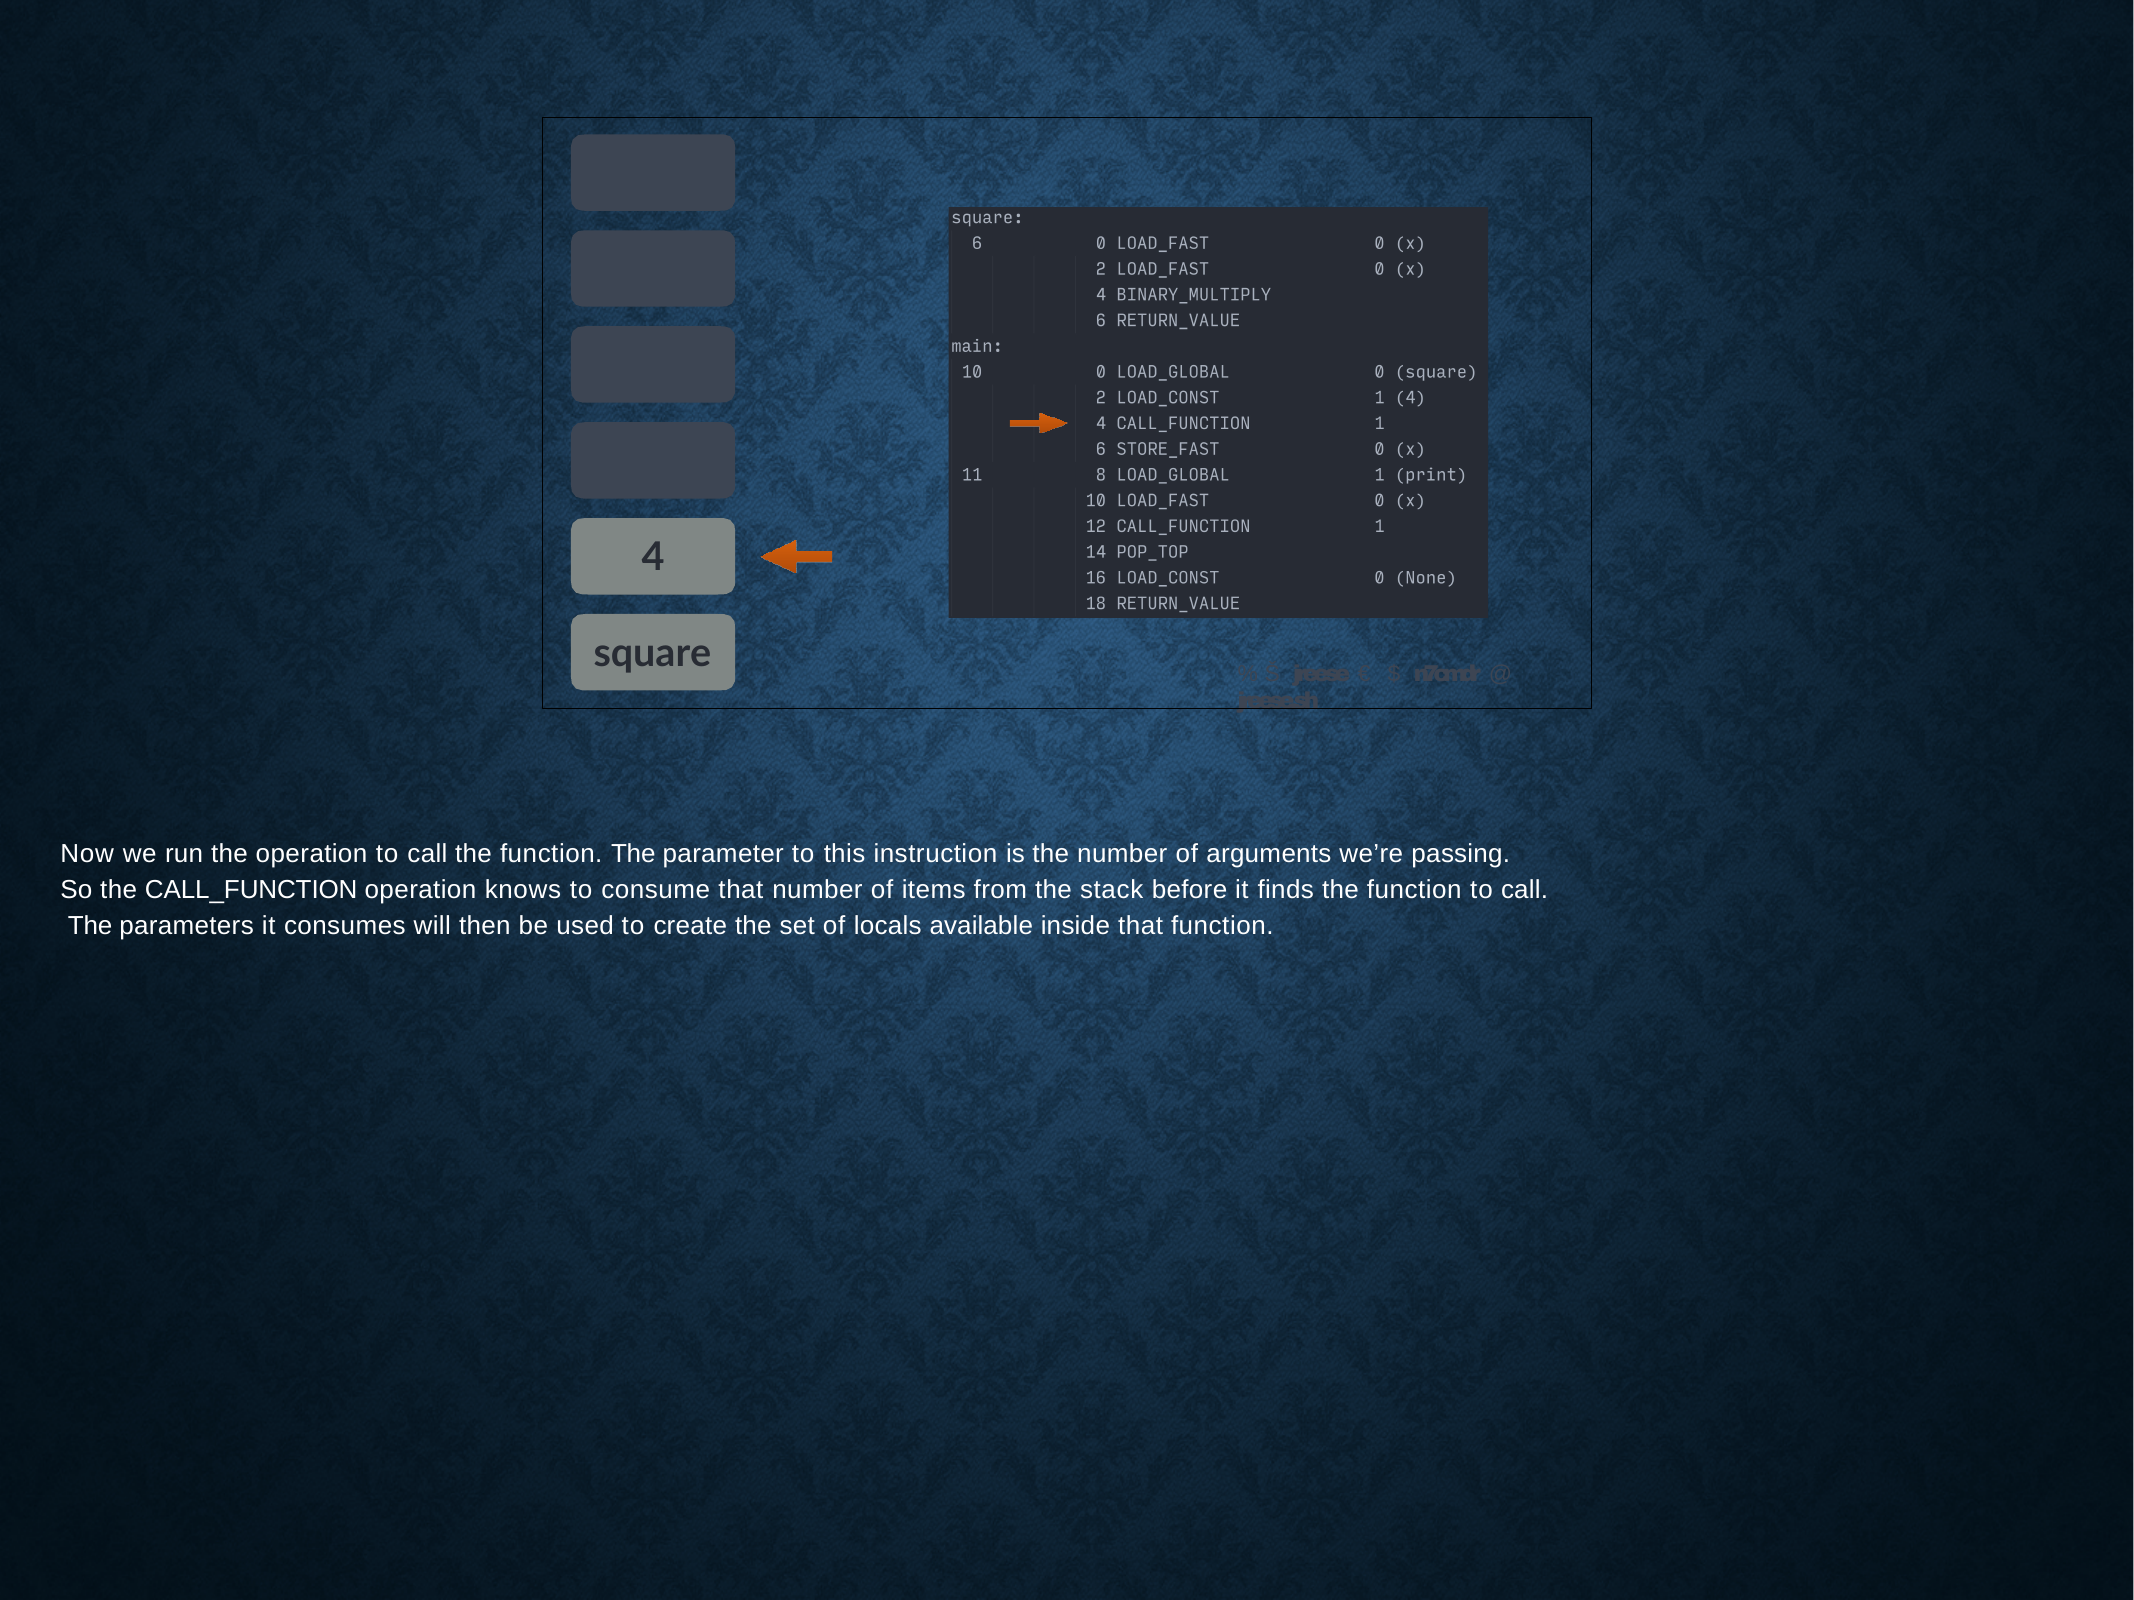

4

square
% Š jreese € $ n7cmdr @ jreese.sh
Now we run the operation to call the function. The parameter to this instruction is the number of arguments we’re passing.  So the CALL_FUNCTION operation knows to consume that number of items from the stack before it finds the function to call.  The parameters it consumes will then be used to create the set of locals available inside that function.